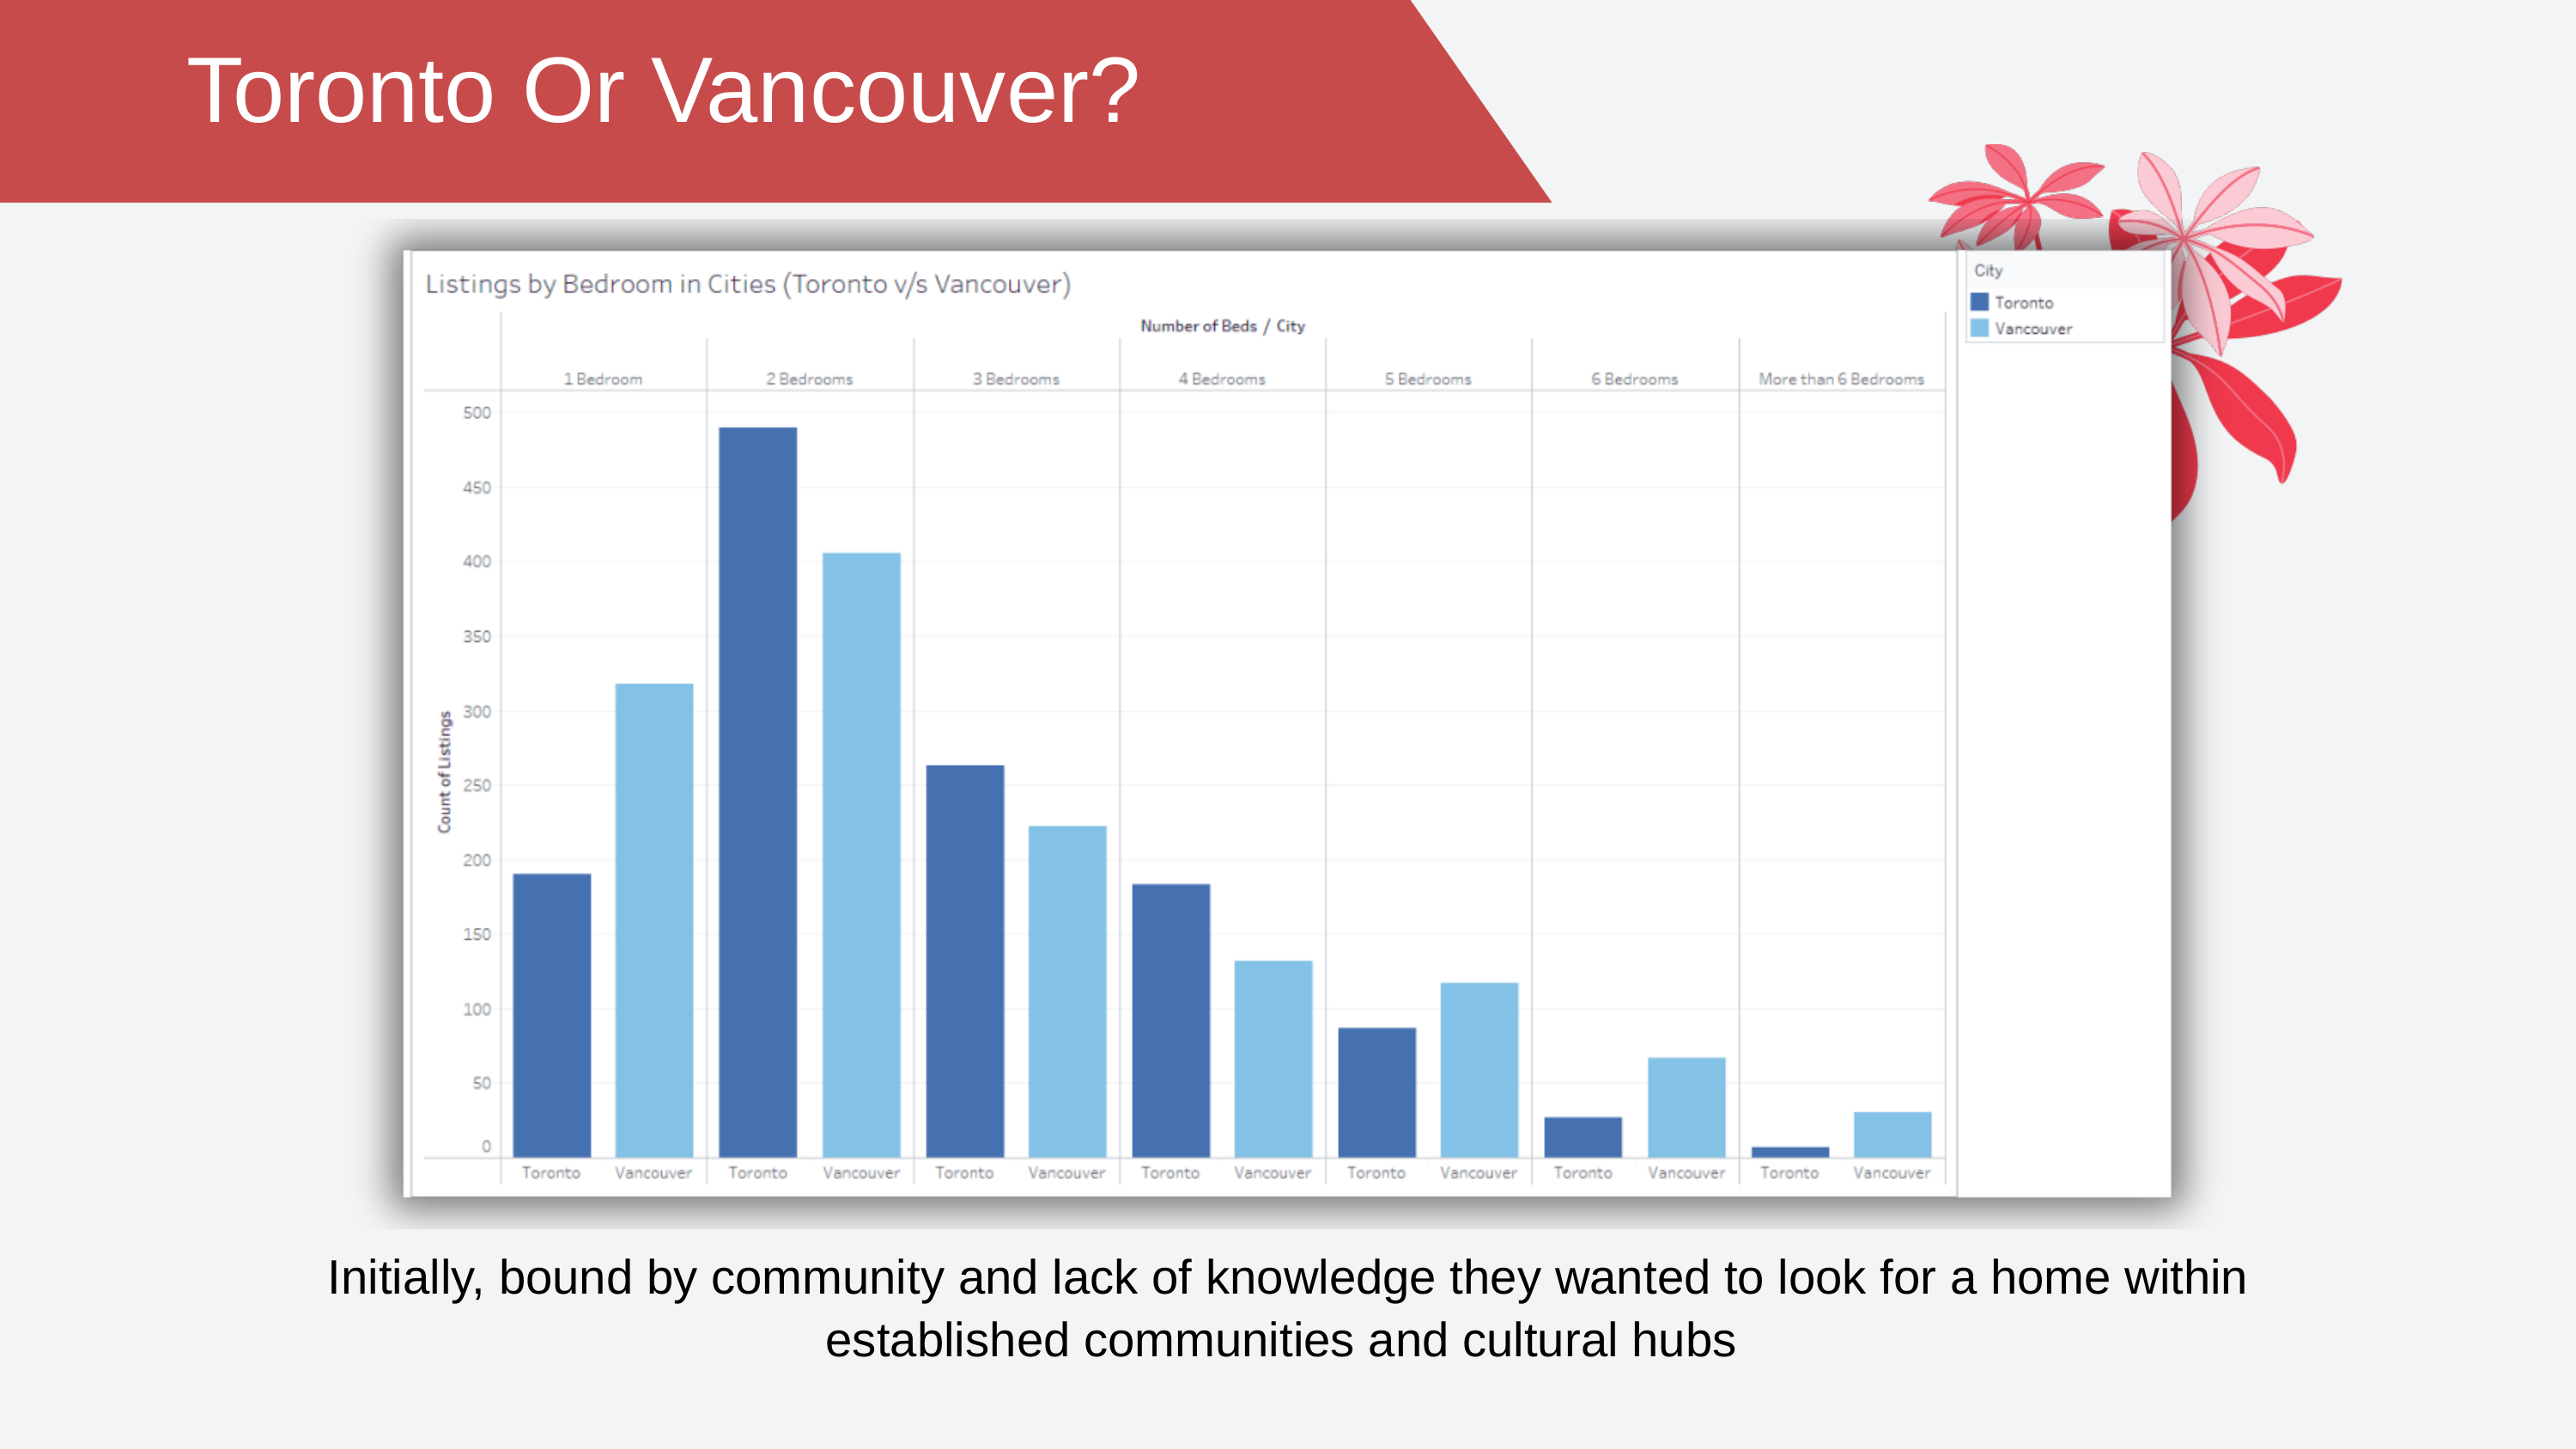

Toronto Or Vancouver?

Initially, bound by community and lack of knowledge they wanted to look for a home within established communities and cultural hubs